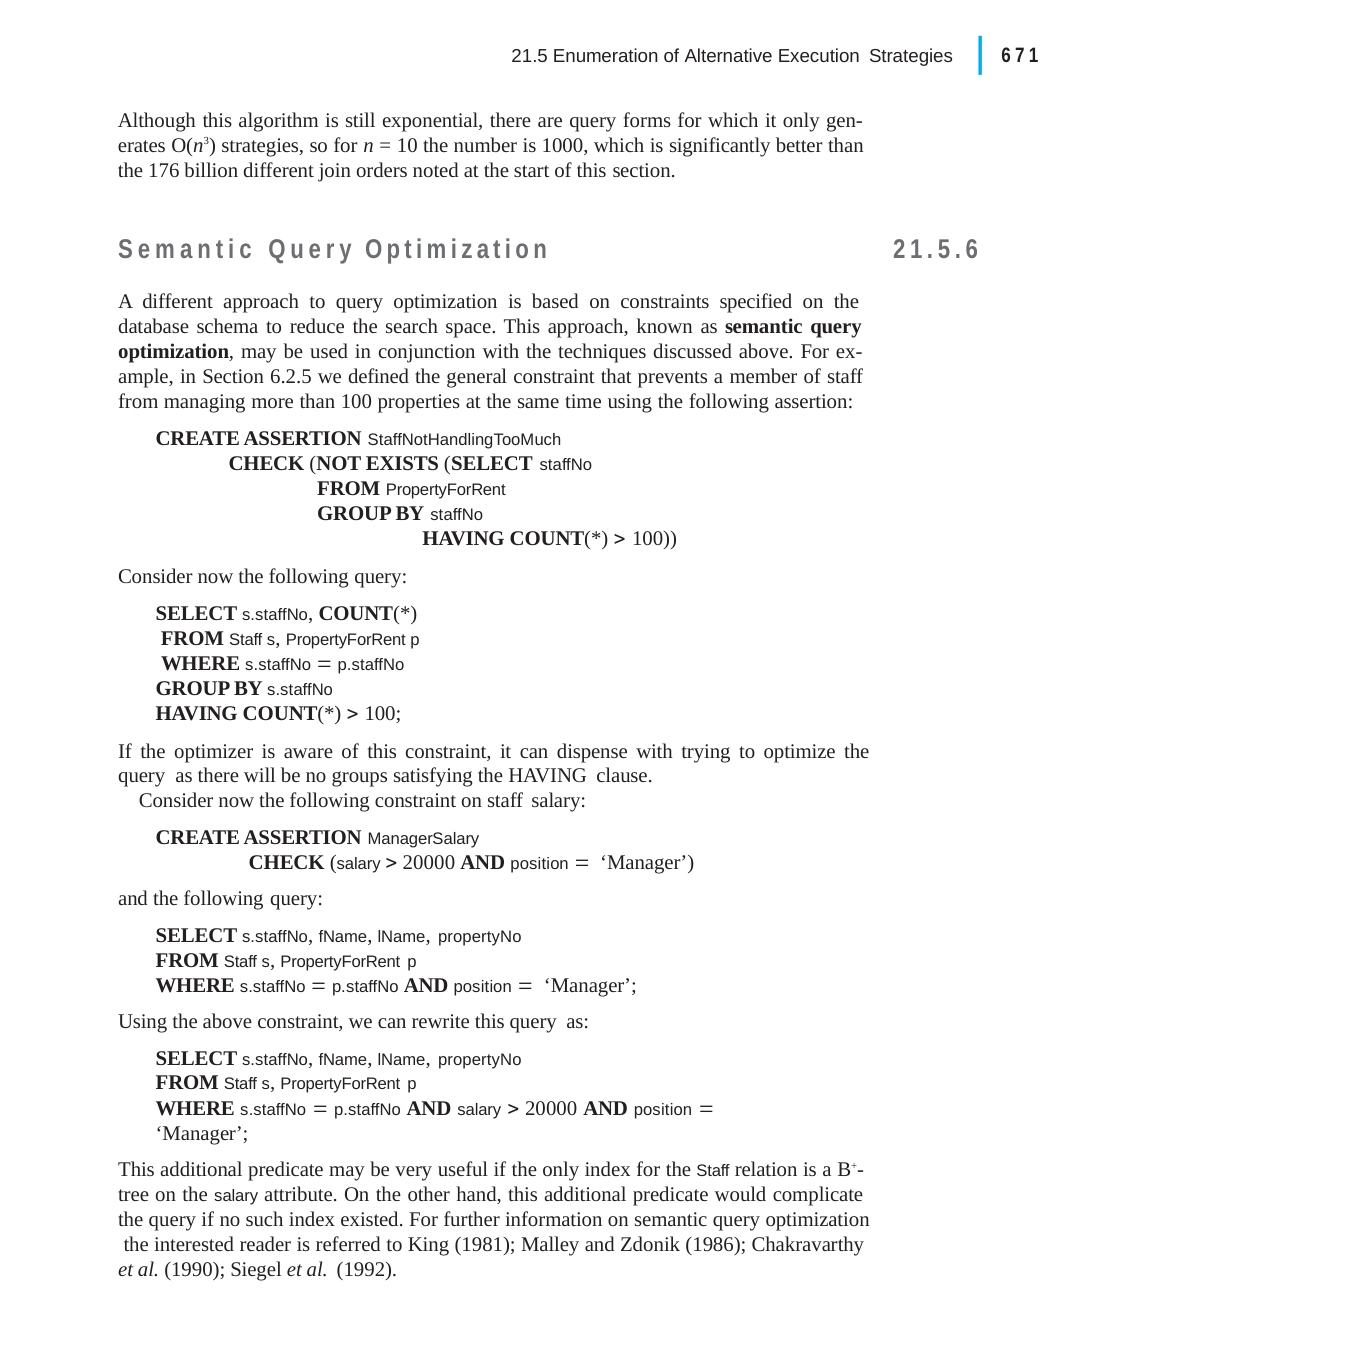

|
671
21.5 Enumeration of Alternative Execution Strategies
Although this algorithm is still exponential, there are query forms for which it only gen-  erates O(n3) strategies, so for n = 10 the number is 1000, which is significantly better than  the 176 billion different join orders noted at the start of this section.
Semantic Query Optimization
A different approach to query optimization is based on constraints specified on the  database schema to reduce the search space. This approach, known as semantic query  optimization, may be used in conjunction with the techniques discussed above. For ex-  ample, in Section 6.2.5 we defined the general constraint that prevents a member of staff  from managing more than 100 properties at the same time using the following assertion:
CREATE ASSERTION StaffNotHandlingTooMuch
CHECK (NOT EXISTS (SELECT staffNo
FROM PropertyForRent
GROUP BY staffNo
HAVING COUNT(*) > 100))
Consider now the following query:
SELECT s.staffNo, COUNT(*)  FROM Staff s, PropertyForRent p  WHERE s.staffNo = p.staffNo  GROUP BY s.staffNo  HAVING COUNT(*) > 100;
If the optimizer is aware of this constraint, it can dispense with trying to optimize the query  as there will be no groups satisfying the HAVING clause.
Consider now the following constraint on staff salary:
CREATE ASSERTION ManagerSalary
CHECK (salary > 20000 AND position = ‘Manager’)
and the following query:
SELECT s.staffNo, fName, lName, propertyNo
FROM Staff s, PropertyForRent p
WHERE s.staffNo = p.staffNo AND position = ‘Manager’;
Using the above constraint, we can rewrite this query as:
SELECT s.staffNo, fName, lName, propertyNo
FROM Staff s, PropertyForRent p
WHERE s.staffNo = p.staffNo AND salary > 20000 AND position = ‘Manager’;
This additional predicate may be very useful if the only index for the Staff relation is a B+-  tree on the salary attribute. On the other hand, this additional predicate would complicate  the query if no such index existed. For further information on semantic query optimization  the interested reader is referred to King (1981); Malley and Zdonik (1986); Chakravarthy  et al. (1990); Siegel et al. (1992).
21.5.6